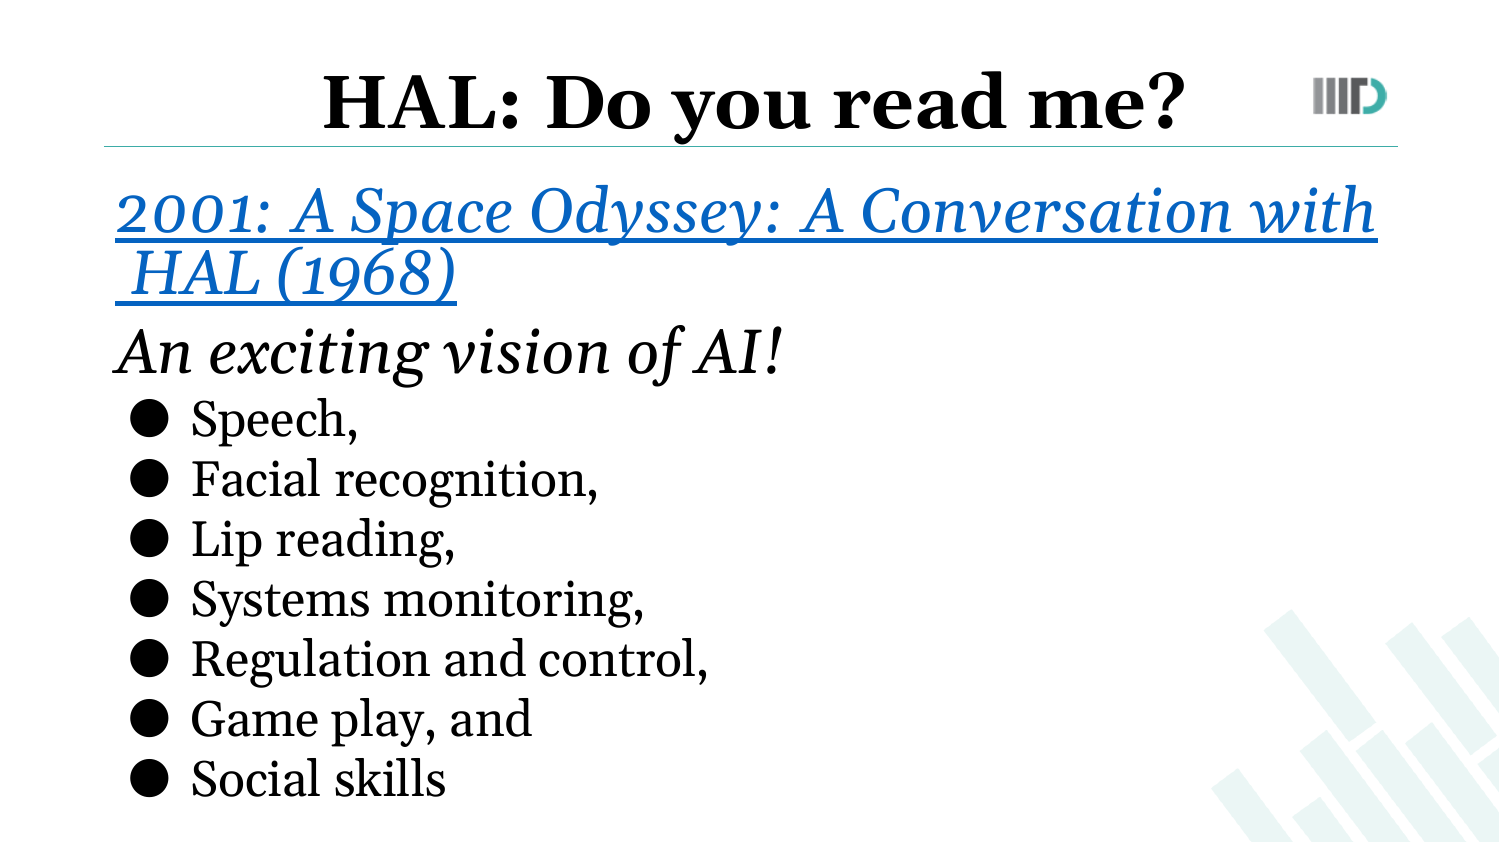

HAL: Do you read me?
2001: A Space Odyssey: A Conversation with HAL (1968)
An exciting vision of AI!
Speech,
Facial recognition,
Lip reading,
Systems monitoring,
Regulation and control,
Game play, and
Social skills